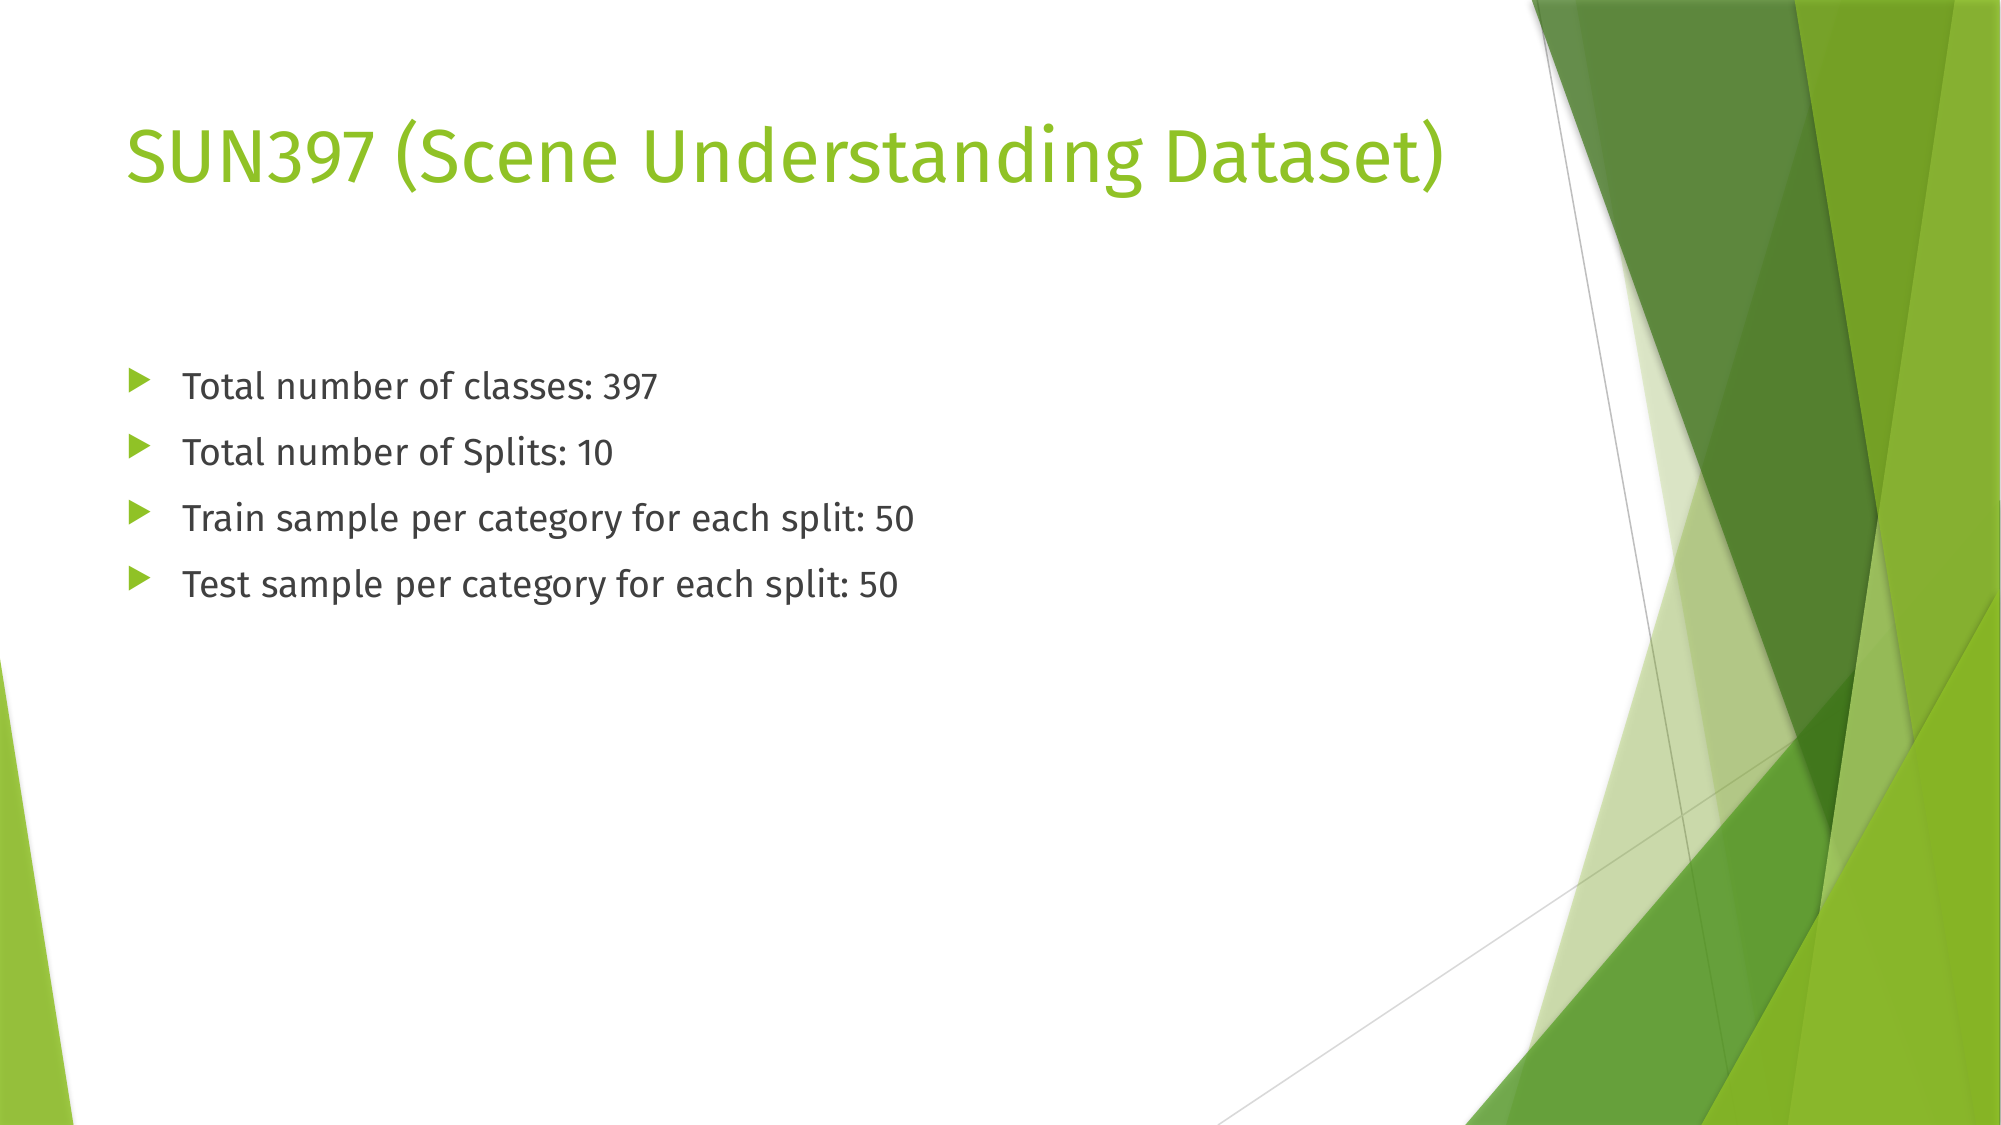

# SUN397 (Scene Understanding Dataset)
Total number of classes: 397
Total number of Splits: 10
Train sample per category for each split: 50
Test sample per category for each split: 50